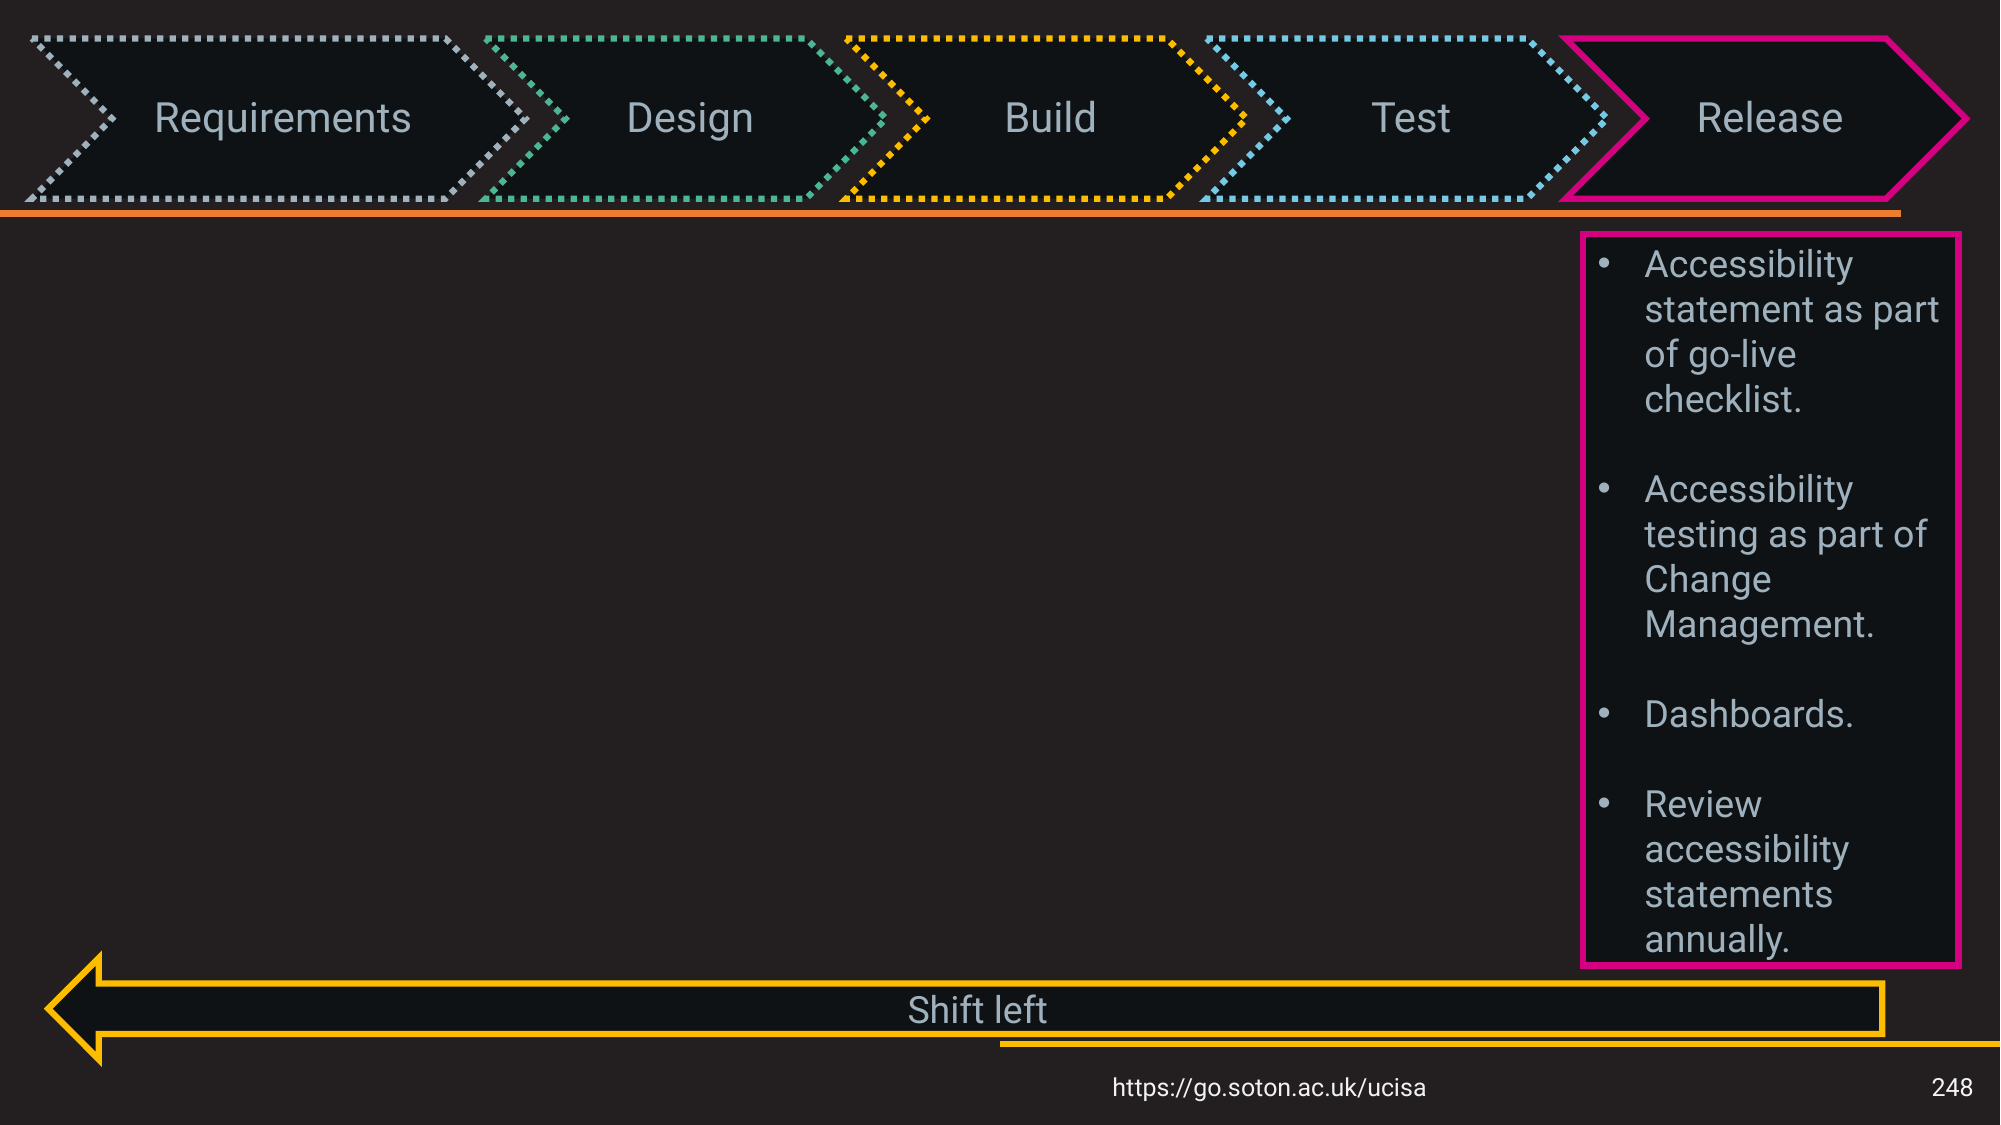

Requirements
Design
Build
Test
Release
# Shifting left through the process (10)
Accessibility statement as part of go-live checklist.

Accessibility testing as part of Change Management.

Dashboards.

Review accessibility statements annually.
Shift left
248
https://go.soton.ac.uk/ucisa